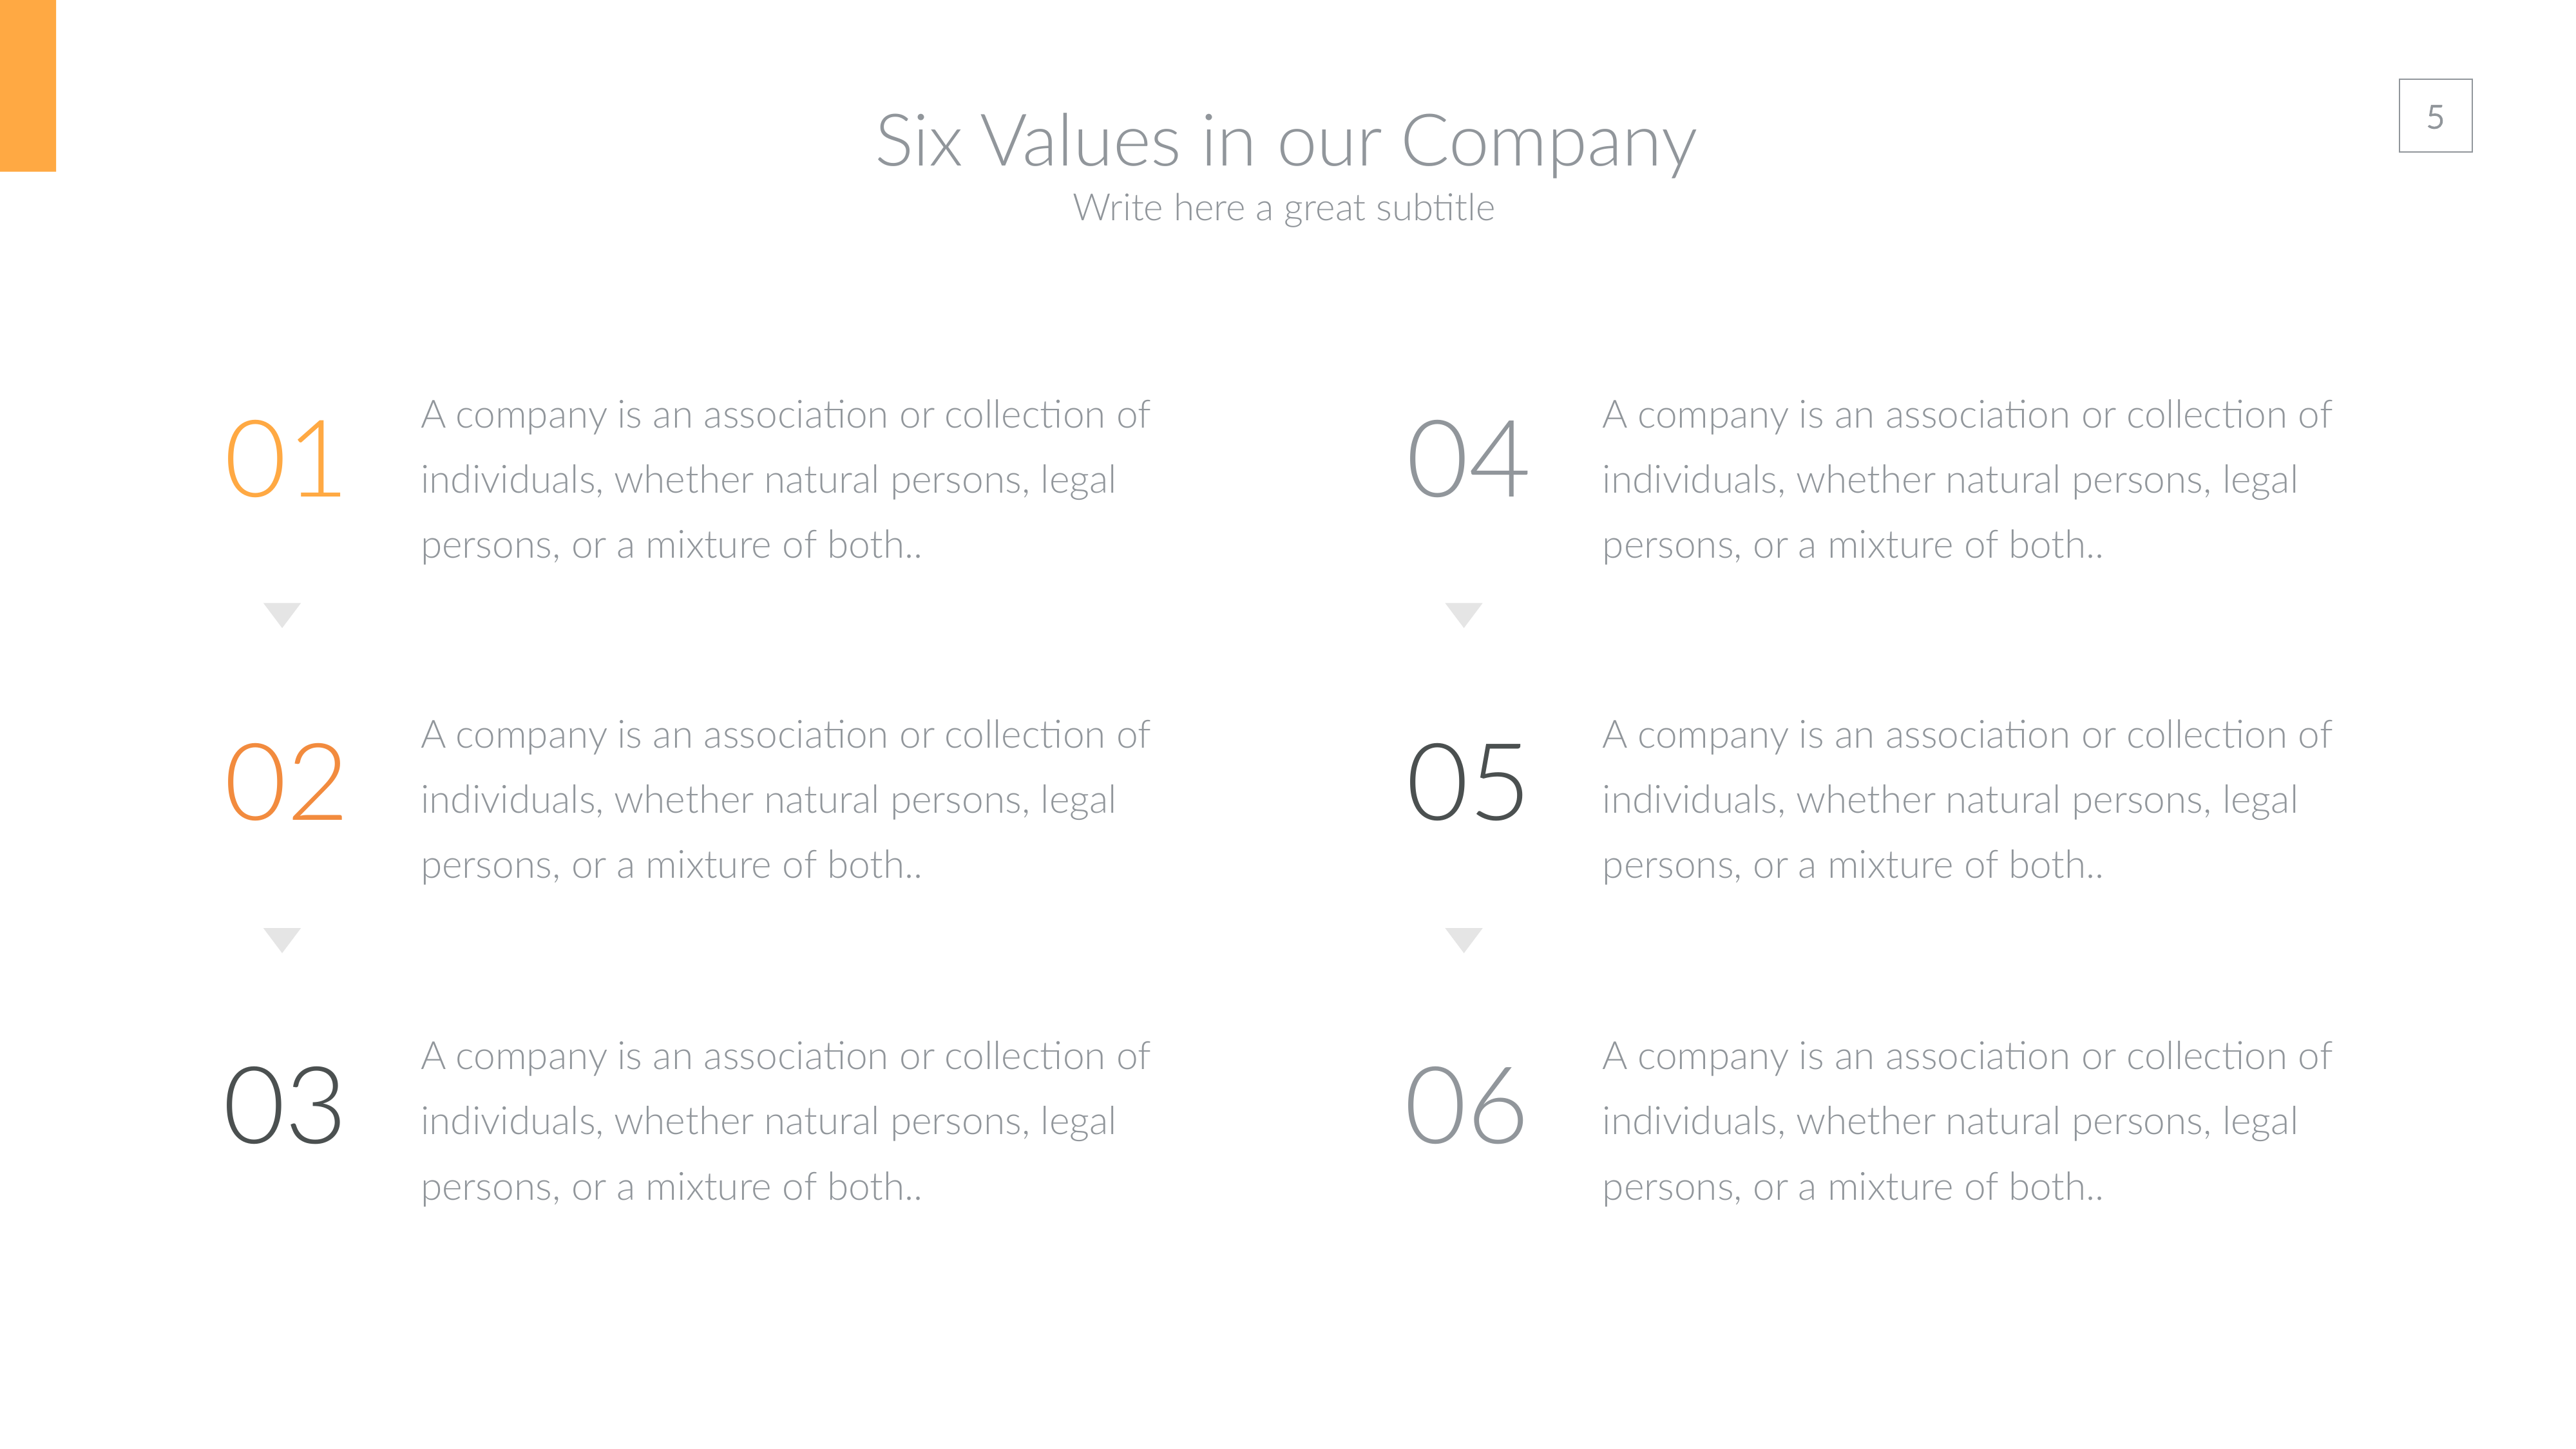

Six Values in our Company
Write here a great subtitle
01
04
A company is an association or collection of individuals, whether natural persons, legal persons, or a mixture of both..
A company is an association or collection of individuals, whether natural persons, legal persons, or a mixture of both..

02
05
A company is an association or collection of individuals, whether natural persons, legal persons, or a mixture of both..
A company is an association or collection of individuals, whether natural persons, legal persons, or a mixture of both..
A company is an association or collection of individuals, whether natural persons, legal persons, or a mixture of both..
A company is an association or collection of individuals, whether natural persons, legal persons, or a mixture of both..
03
06